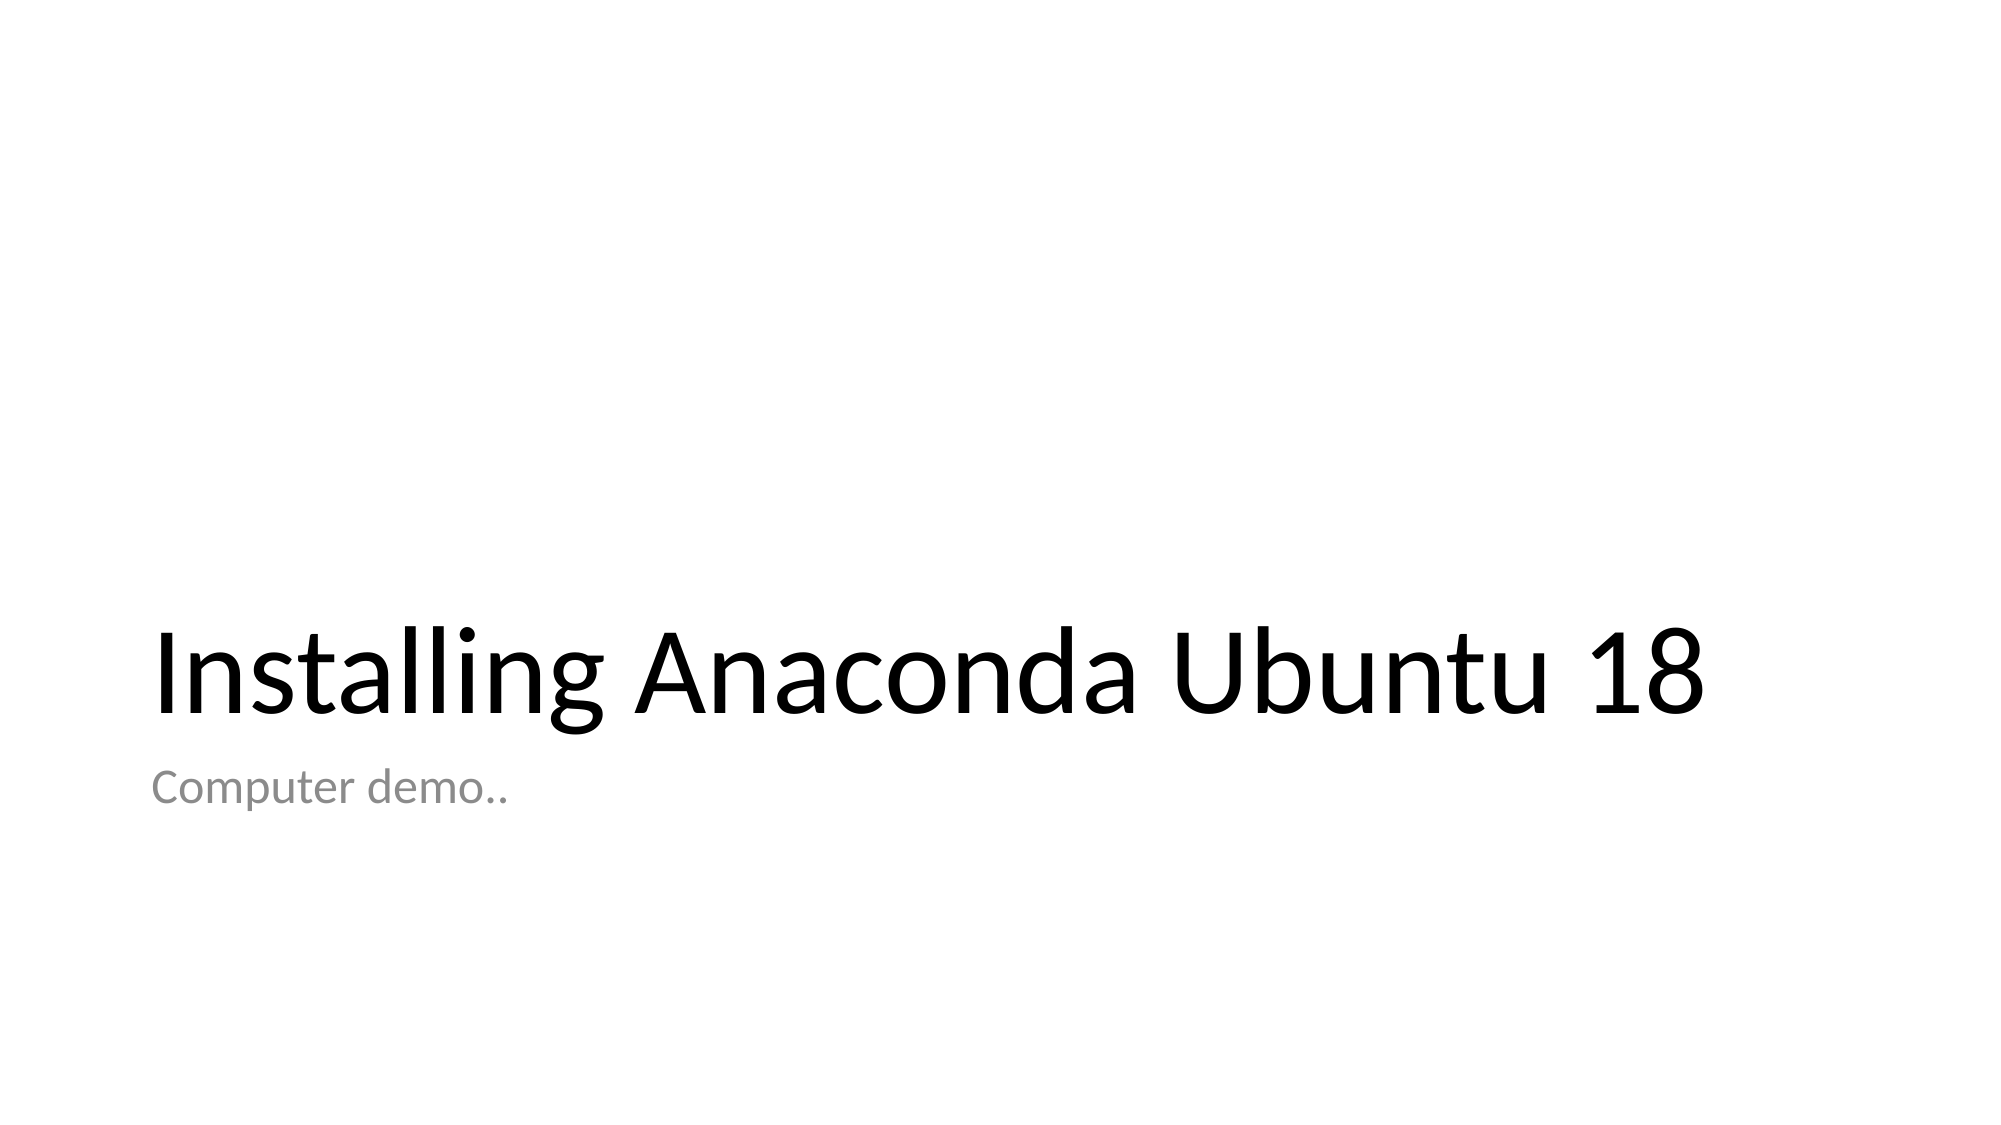

# Installing Anaconda Ubuntu 18
Computer demo..